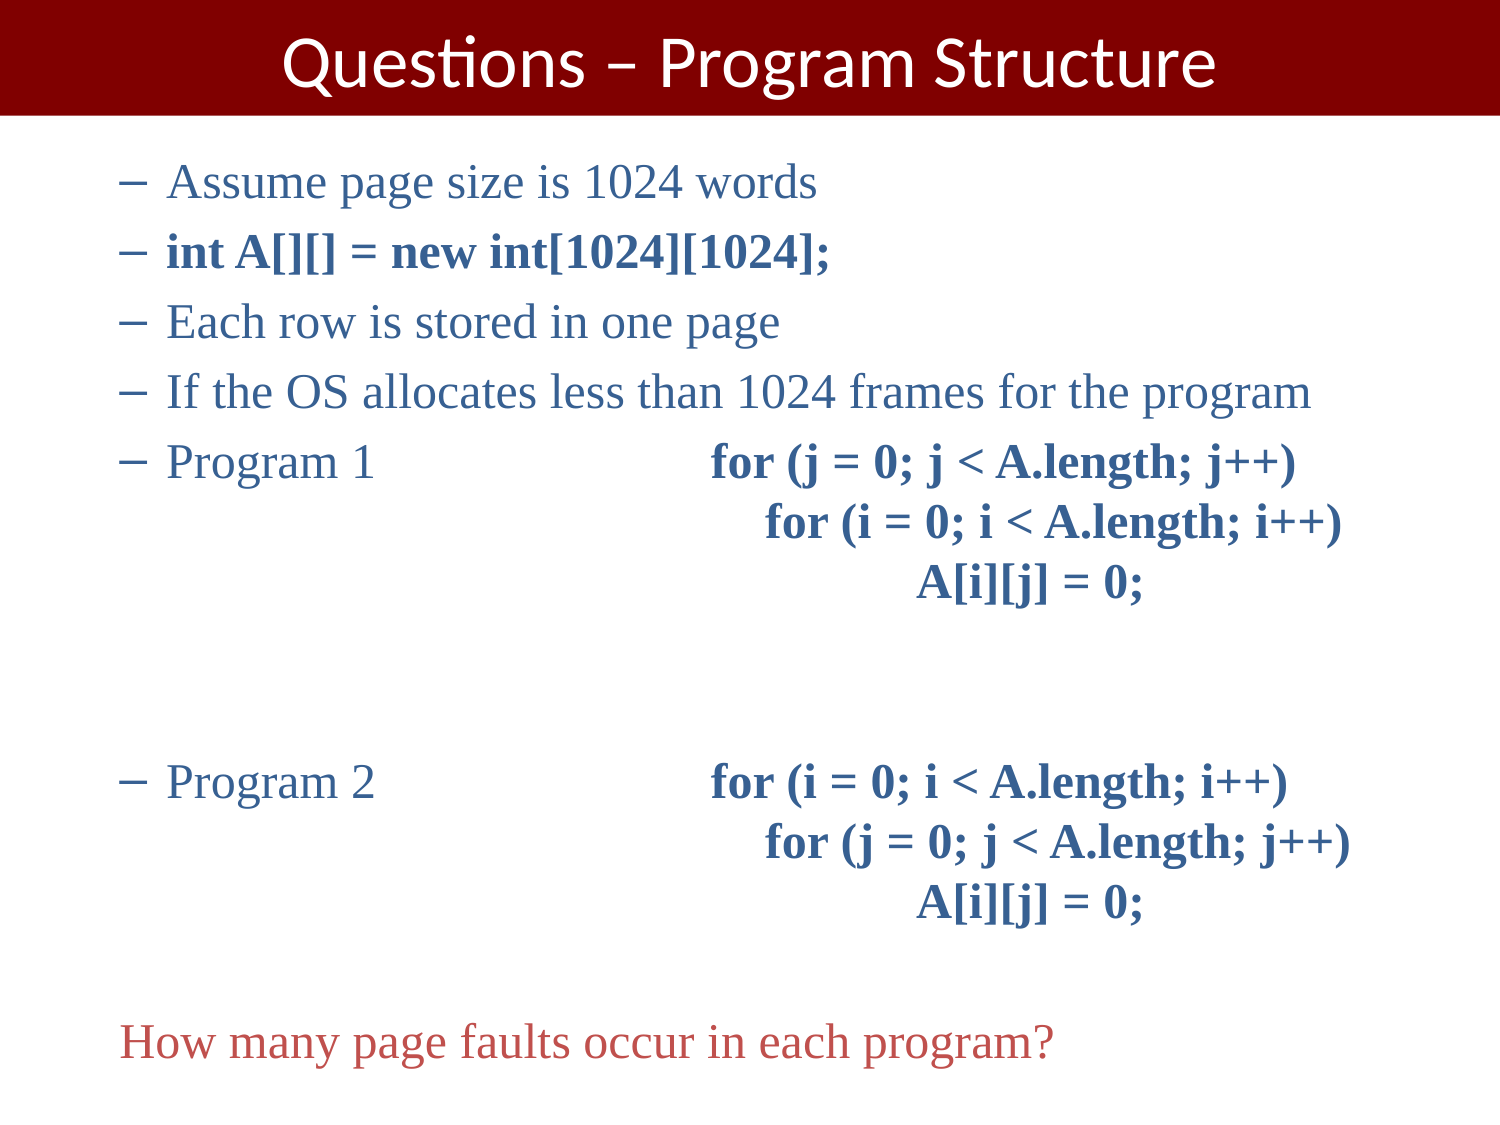

# Questions – Program Structure
Assume page size is 1024 words
int A[][] = new int[1024][1024];
Each row is stored in one page
If the OS allocates less than 1024 frames for the program
Program 1 	for (j = 0; j < A.length; j++)
		for (i = 0; i < A.length; i++)
				A[i][j] = 0;

Program 2 	for (i = 0; i < A.length; i++)
		for (j = 0; j < A.length; j++)
				A[i][j] = 0;

How many page faults occur in each program?